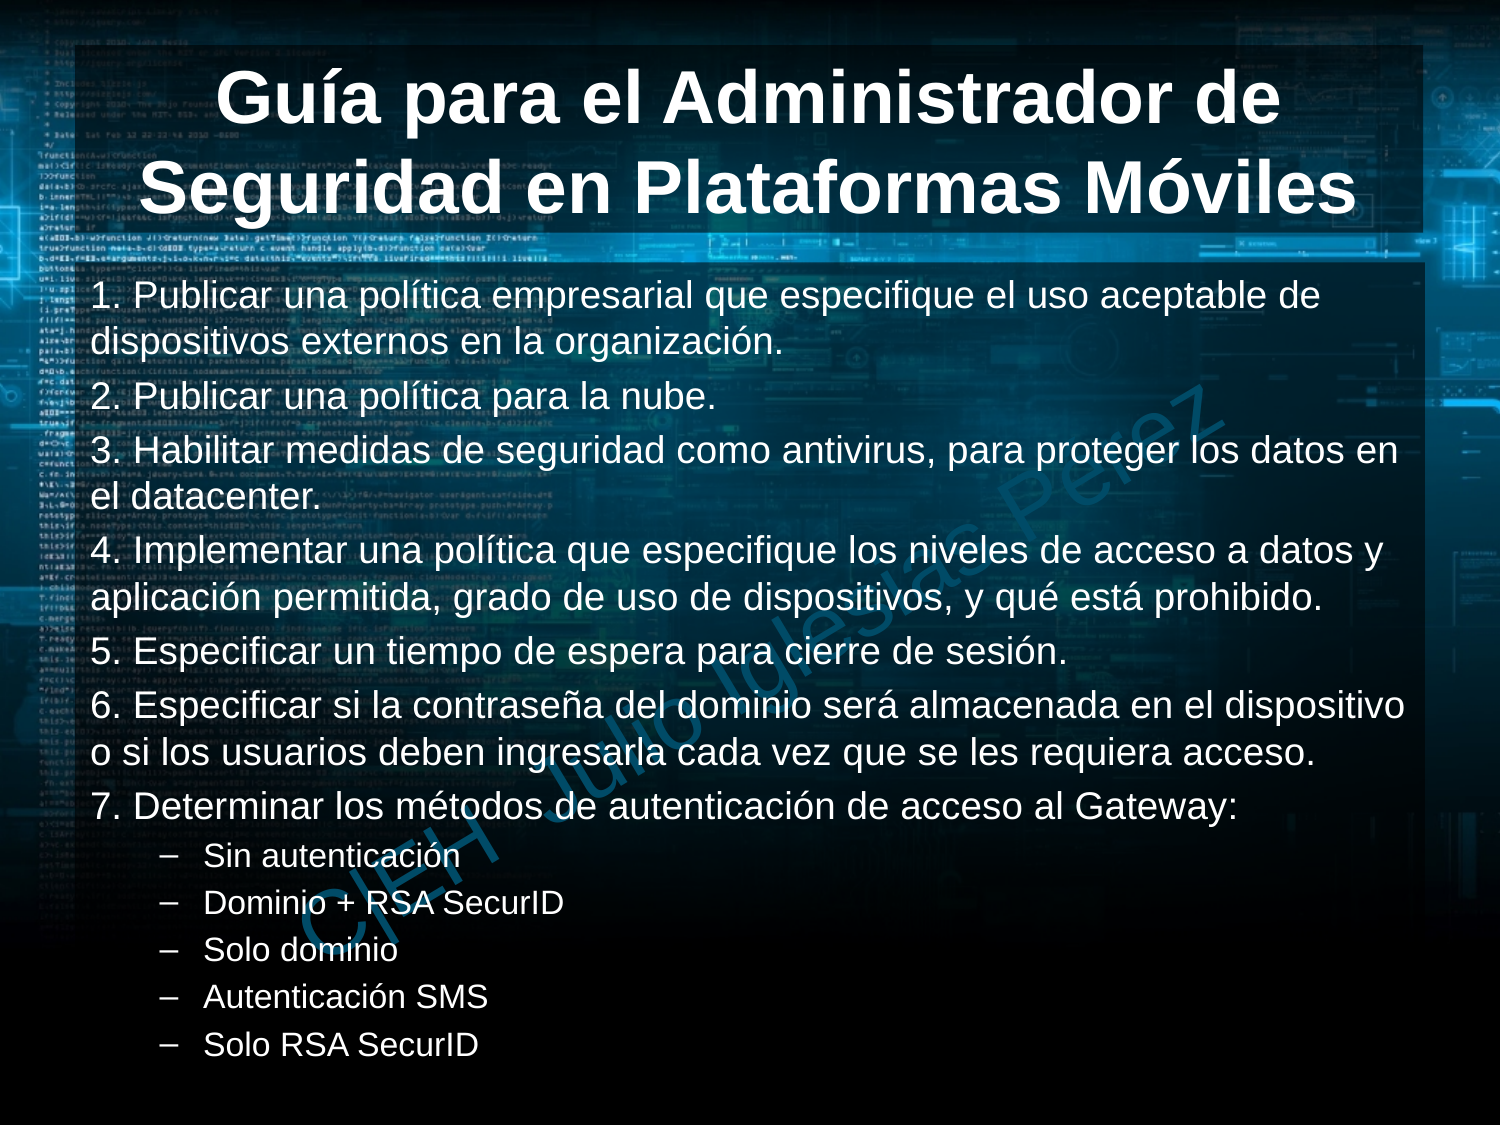

# Guía para el Administrador de Seguridad en Plataformas Móviles
1. Publicar una política empresarial que especifique el uso aceptable de dispositivos externos en la organización.
2. Publicar una política para la nube.
3. Habilitar medidas de seguridad como antivirus, para proteger los datos en el datacenter.
4. Implementar una política que especifique los niveles de acceso a datos y aplicación permitida, grado de uso de dispositivos, y qué está prohibido.
5. Especificar un tiempo de espera para cierre de sesión.
6. Especificar si la contraseña del dominio será almacenada en el dispositivo o si los usuarios deben ingresarla cada vez que se les requiera acceso.
7. Determinar los métodos de autenticación de acceso al Gateway:
Sin autenticación
Dominio + RSA SecurID
Solo dominio
Autenticación SMS
Solo RSA SecurID
C|EH  Julio Iglesias Pérez